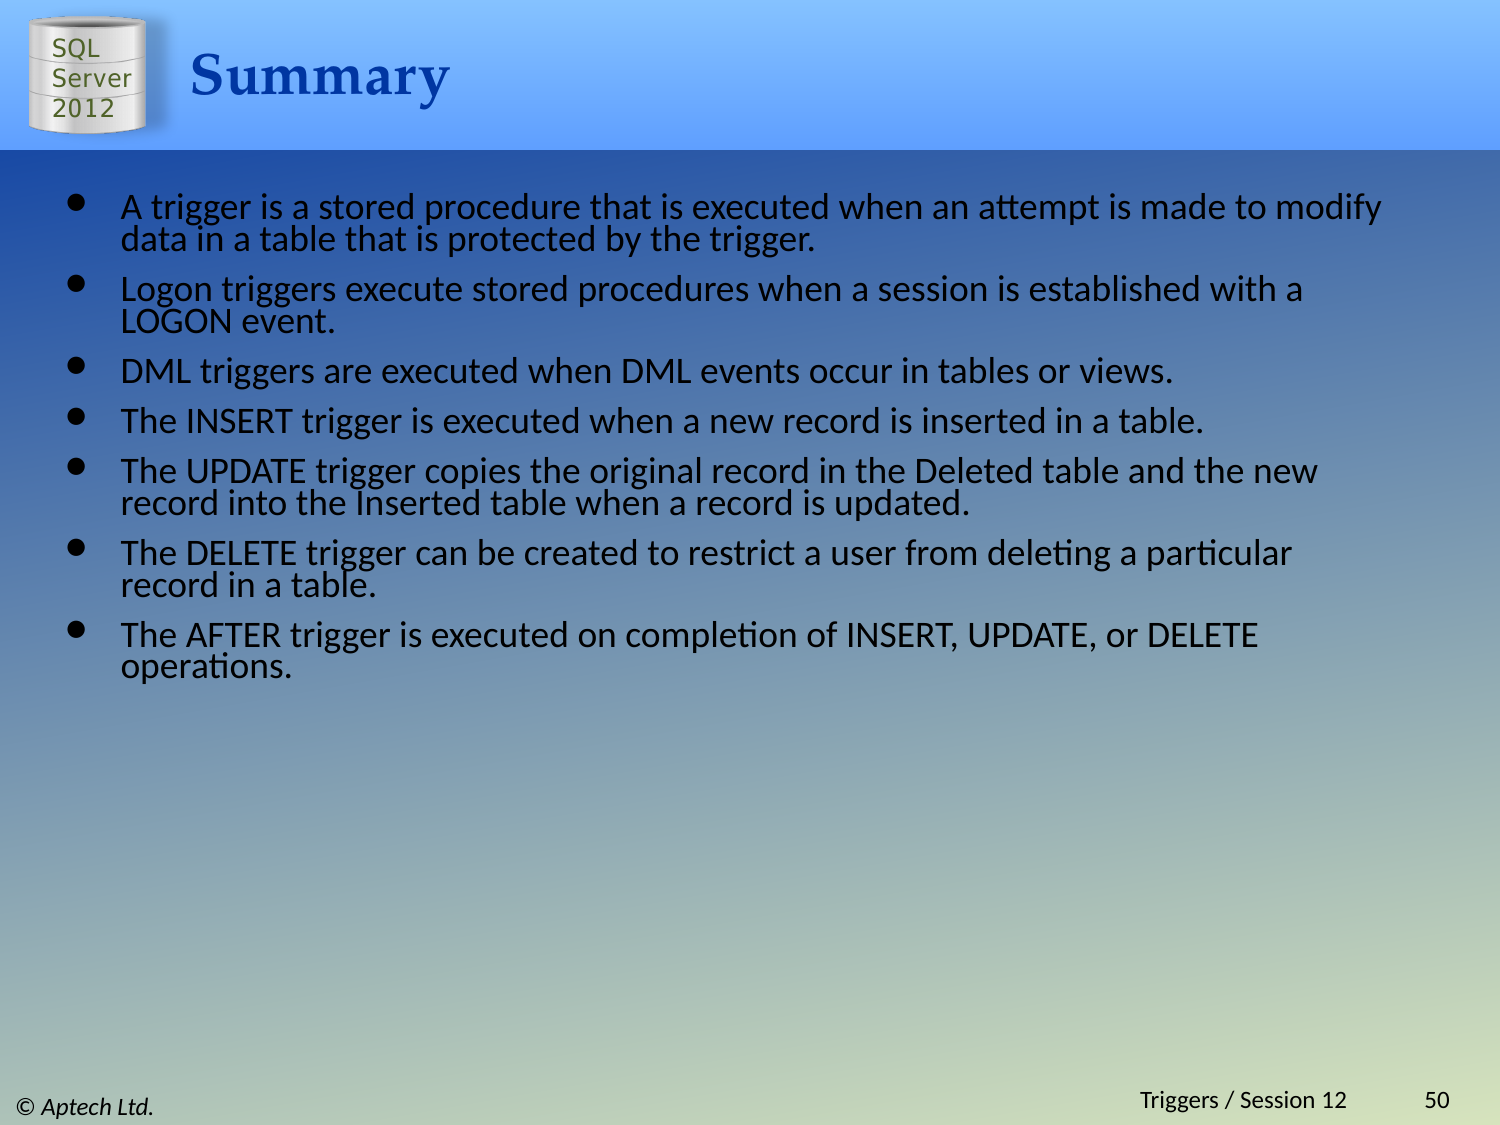

# Summary
A trigger is a stored procedure that is executed when an attempt is made to modify data in a table that is protected by the trigger.
Logon triggers execute stored procedures when a session is established with a LOGON event.
DML triggers are executed when DML events occur in tables or views.
The INSERT trigger is executed when a new record is inserted in a table.
The UPDATE trigger copies the original record in the Deleted table and the new record into the Inserted table when a record is updated.
The DELETE trigger can be created to restrict a user from deleting a particular record in a table.
The AFTER trigger is executed on completion of INSERT, UPDATE, or DELETE operations.

Triggers / Session 12
50